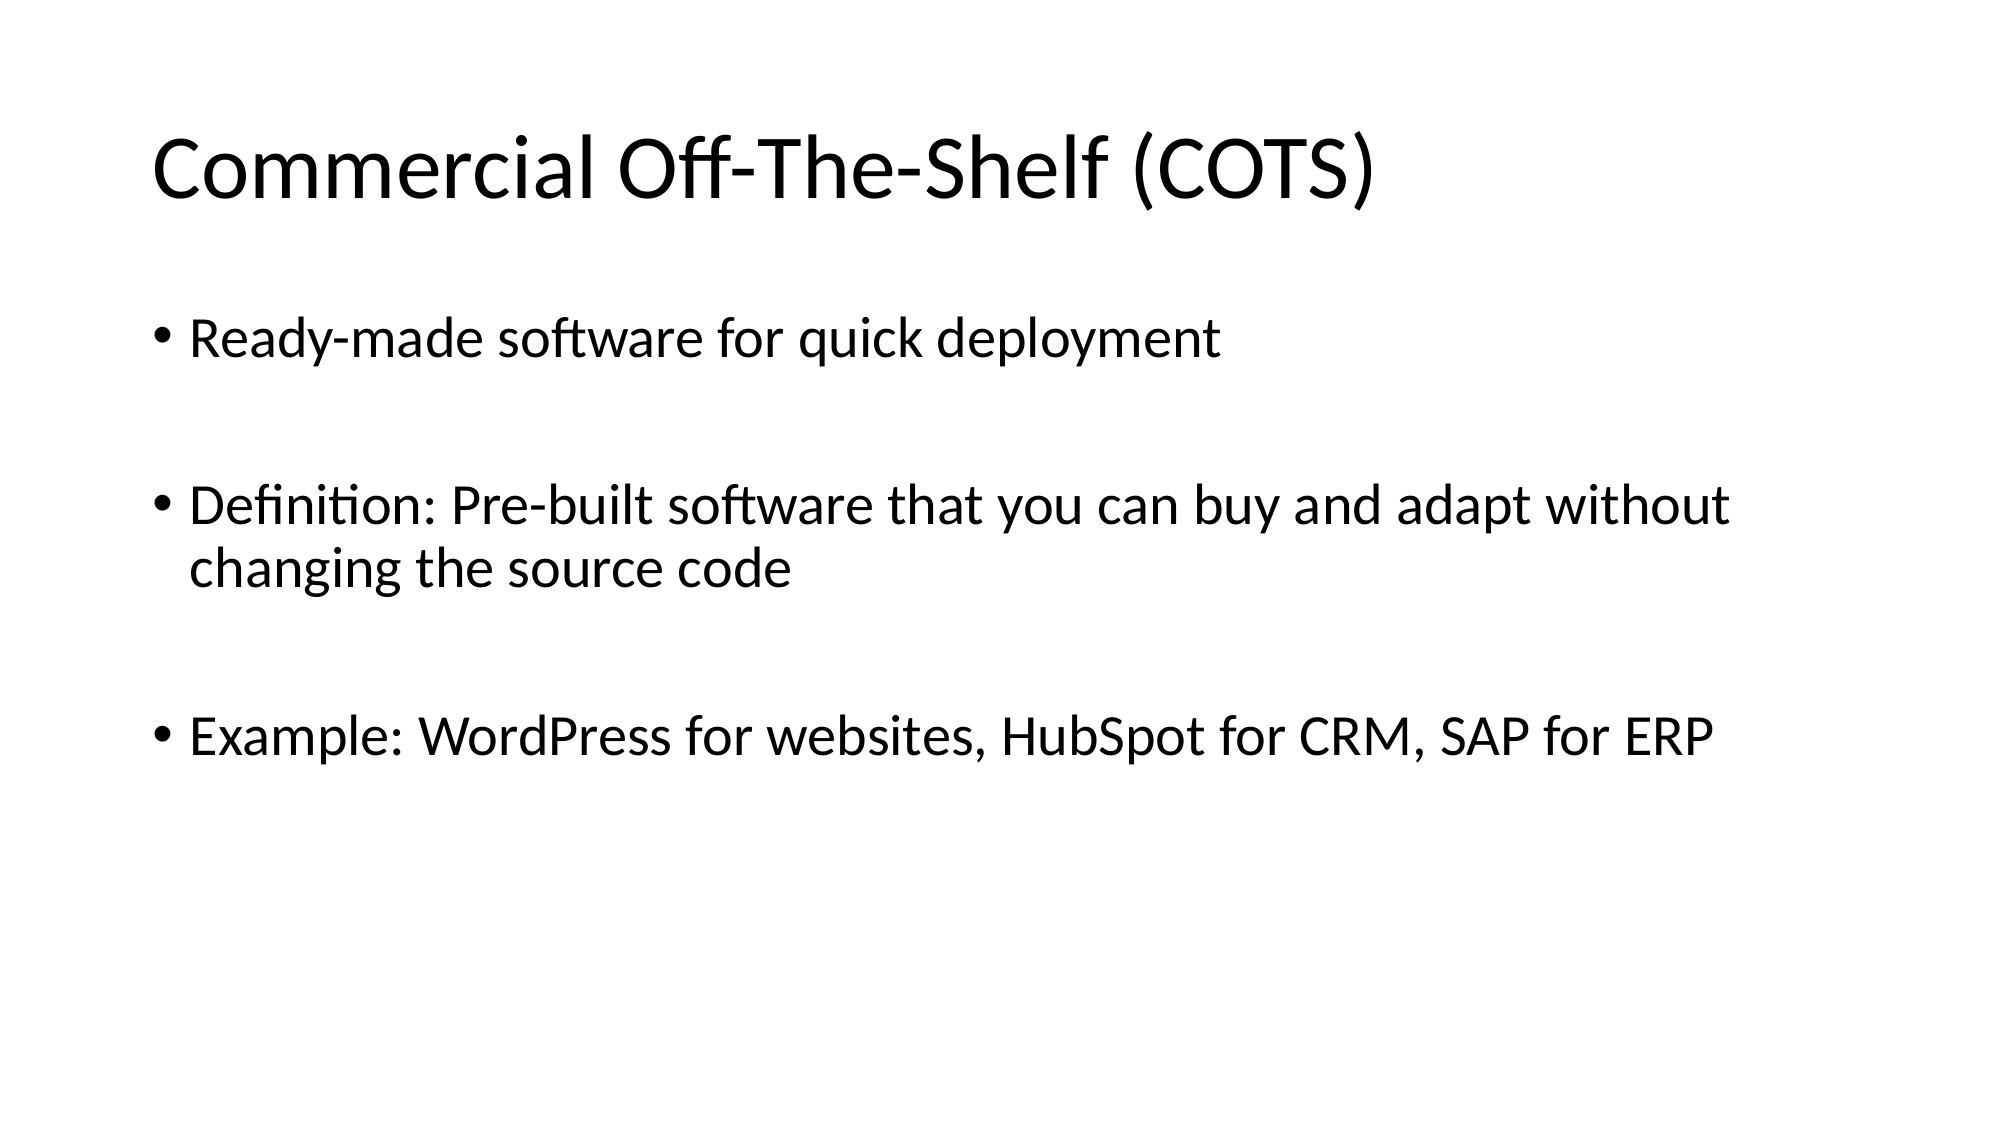

# Commercial Off-The-Shelf (COTS)
Ready-made software for quick deployment

Definition: Pre-built software that you can buy and adapt without changing the source code

Example: WordPress for websites, HubSpot for CRM, SAP for ERP